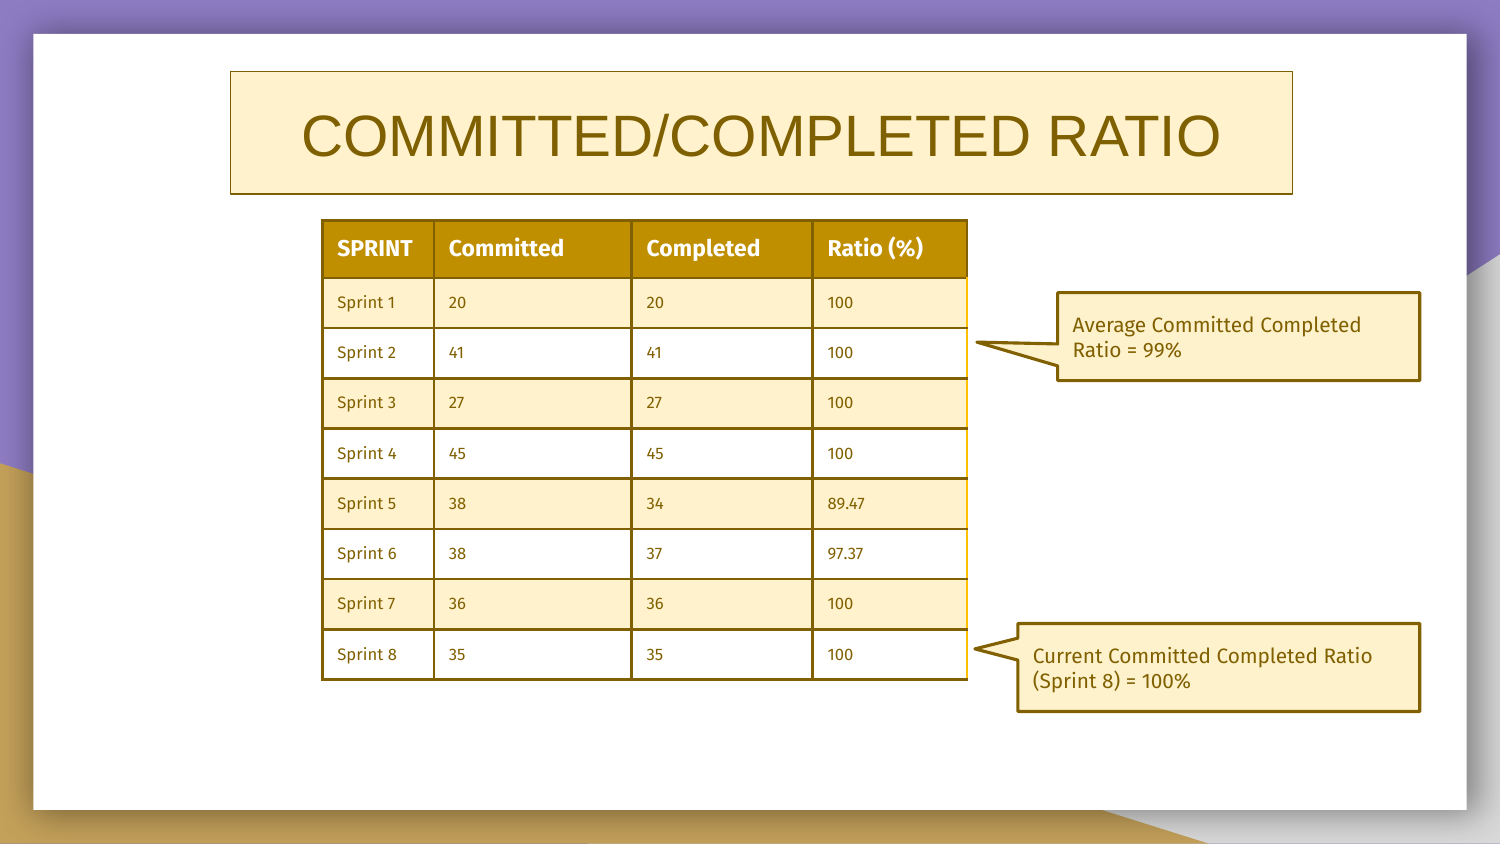

COMMITTED/COMPLETED RATIO
| SPRINT | Committed | Completed | Ratio (%) |
| --- | --- | --- | --- |
| Sprint 1 | 20 | 20 | 100 |
| Sprint 2 | 41 | 41 | 100 |
| Sprint 3 | 27 | 27 | 100 |
| Sprint 4 | 45 | 45 | 100 |
| Sprint 5 | 38 | 34 | 89.47 |
| Sprint 6 | 38 | 37 | 97.37 |
| Sprint 7 | 36 | 36 | 100 |
| Sprint 8 | 35 | 35 | 100 |
Average Committed Completed Ratio = 99%
Current Committed Completed Ratio (Sprint 8) = 100%